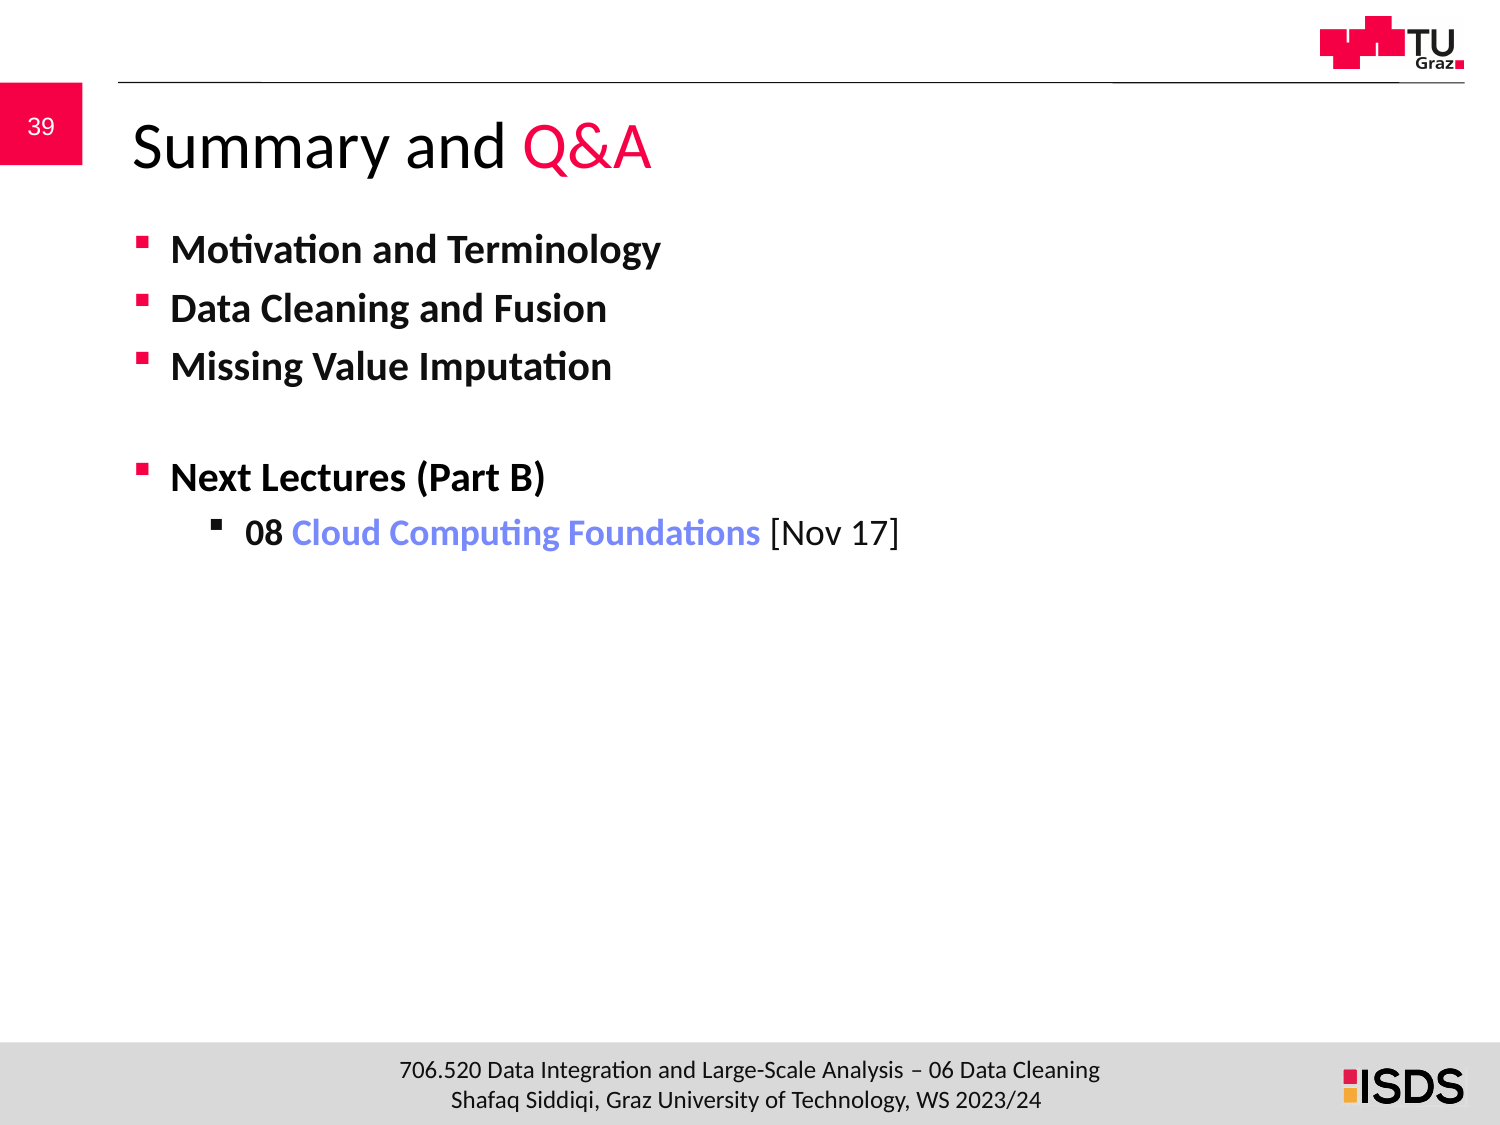

# Summary and Q&A
Motivation and Terminology
Data Cleaning and Fusion
Missing Value Imputation

Next Lectures (Part B)
08 Cloud Computing Foundations [Nov 17]